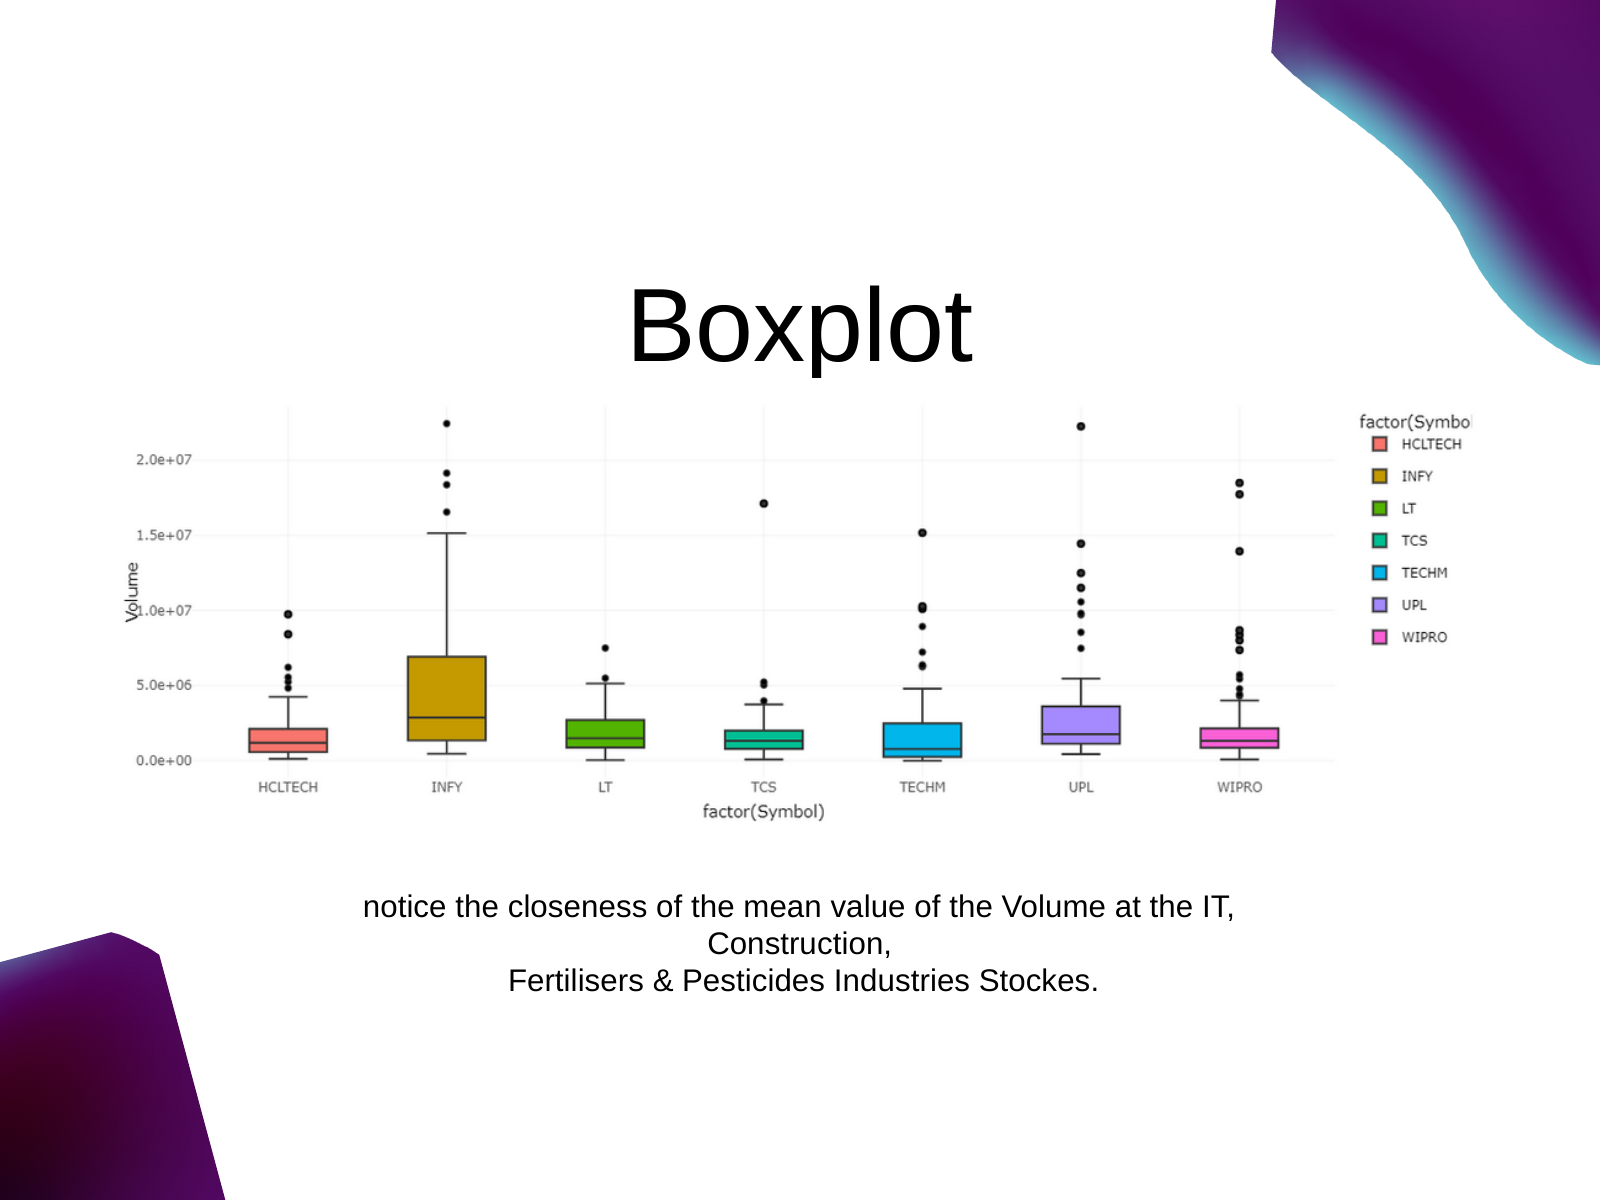

Boxplot

notice the closeness of the mean value of the Volume at the IT, Construction,
 Fertilisers & Pesticides Industries Stockes.